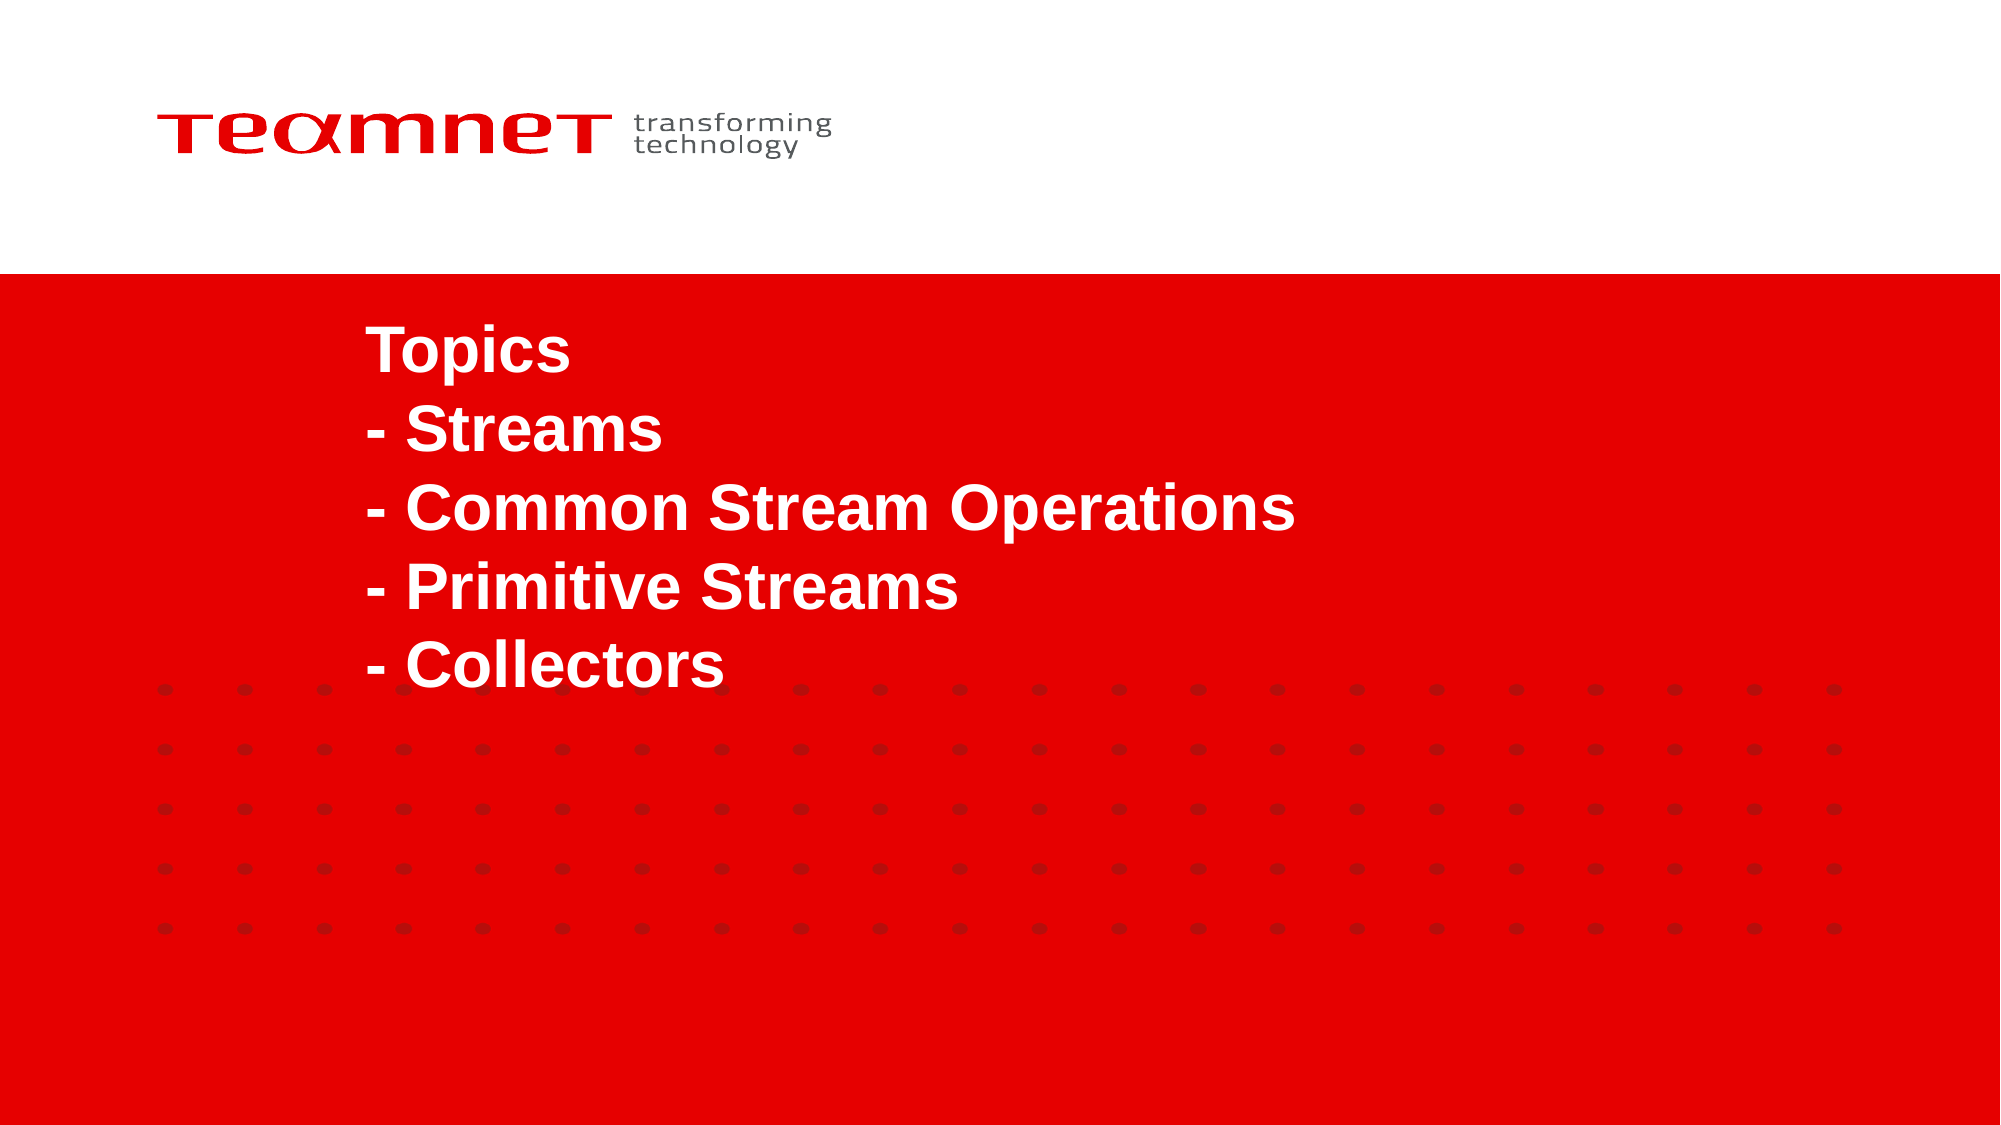

# Topics - Streams - Common Stream Operations - Primitive Streams - Collectors